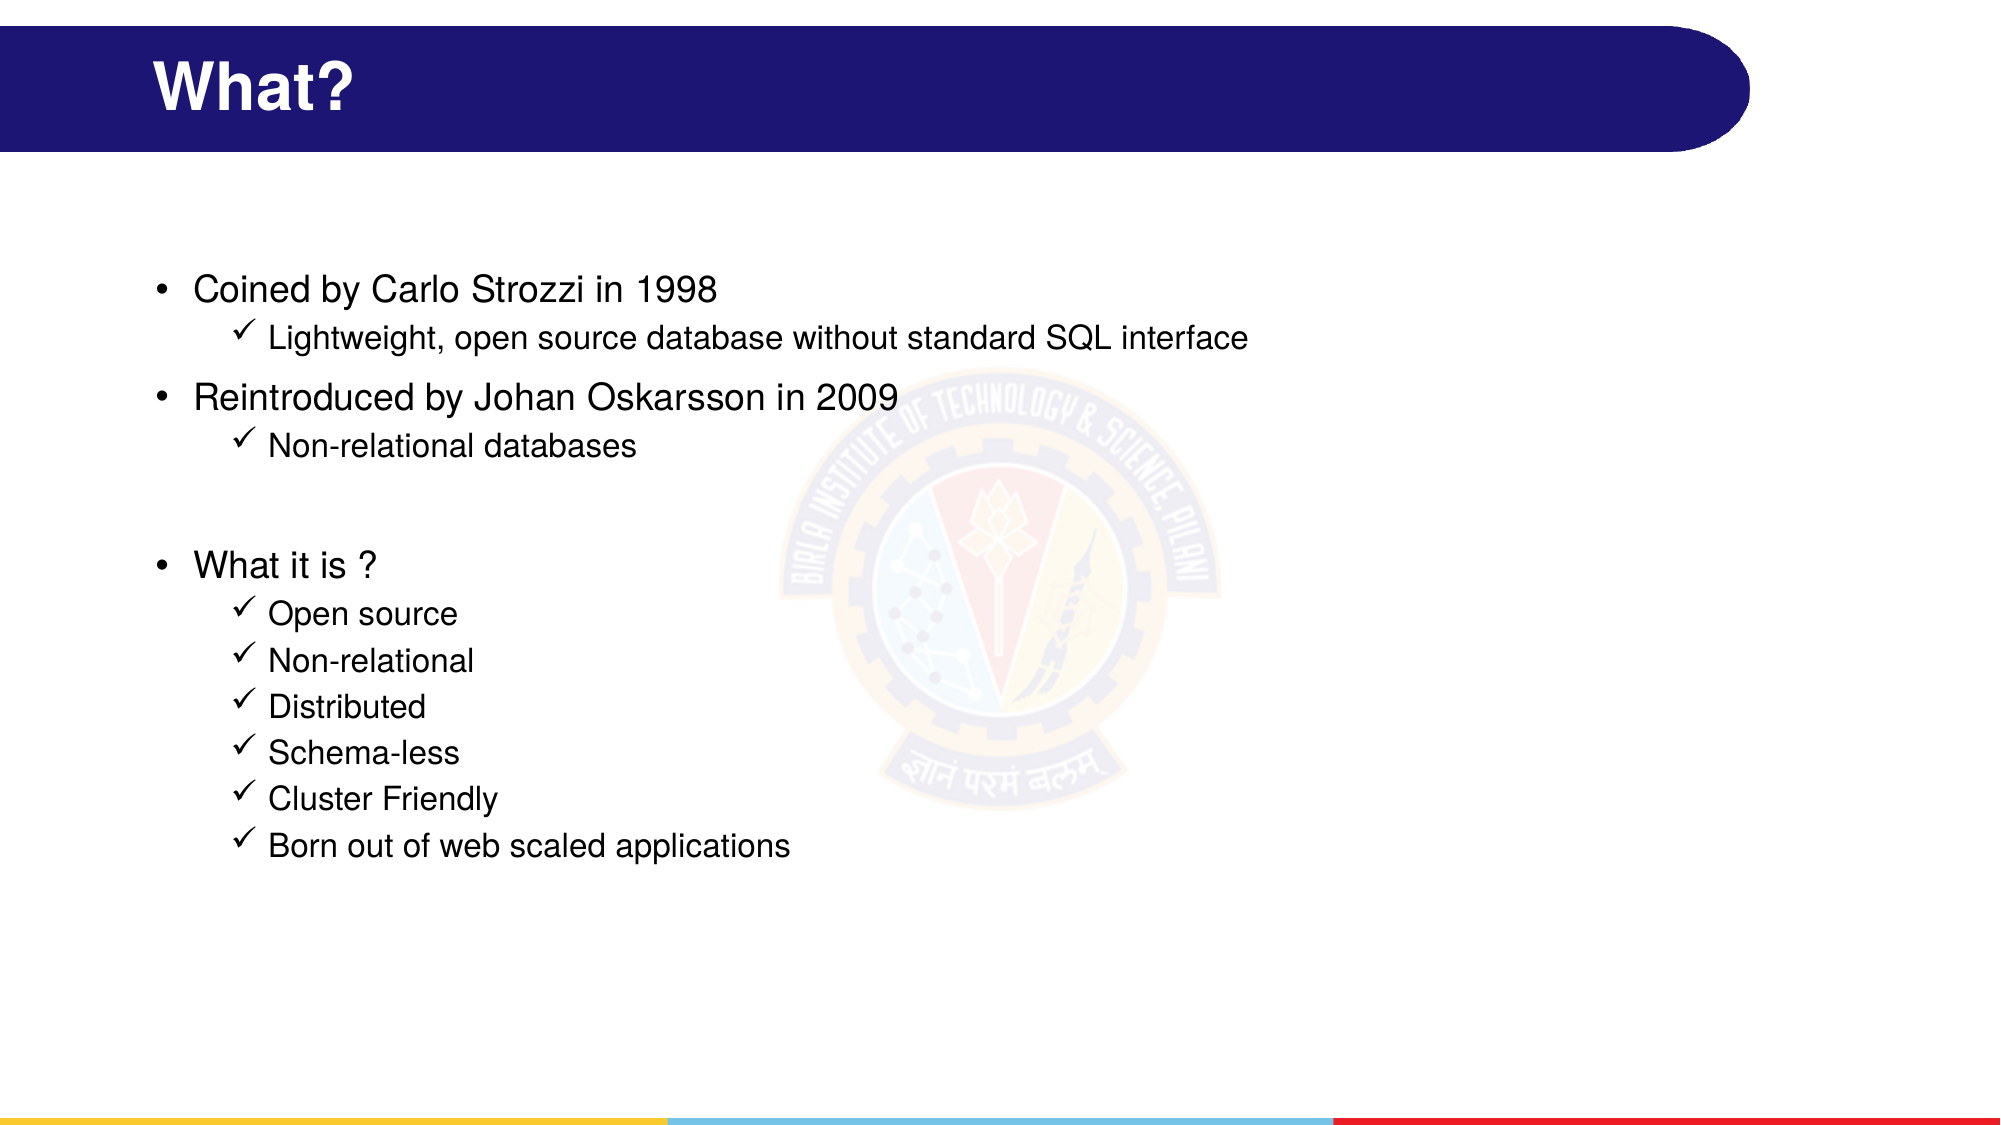

# What?

Coined by Carlo Strozzi in 1998
Lightweight, open source database without standard SQL interface
Reintroduced by Johan Oskarsson in 2009
Non-relational databases

What it is ?
Open source
Non-relational
Distributed
Schema-less
Cluster Friendly
Born out of web scaled applications